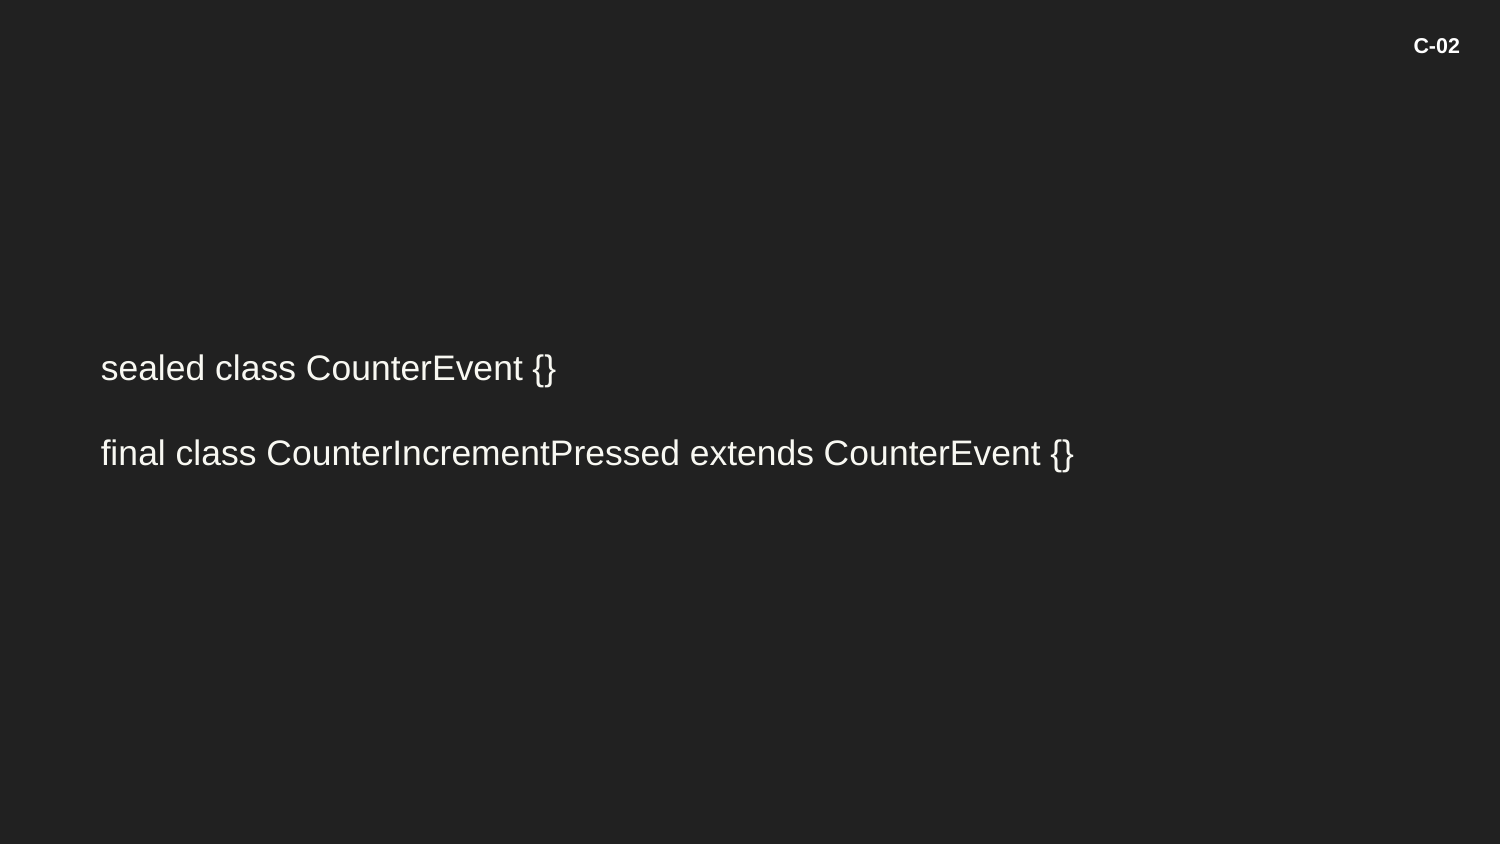

C-02
sealed class CounterEvent {}

final class CounterIncrementPressed extends CounterEvent {}